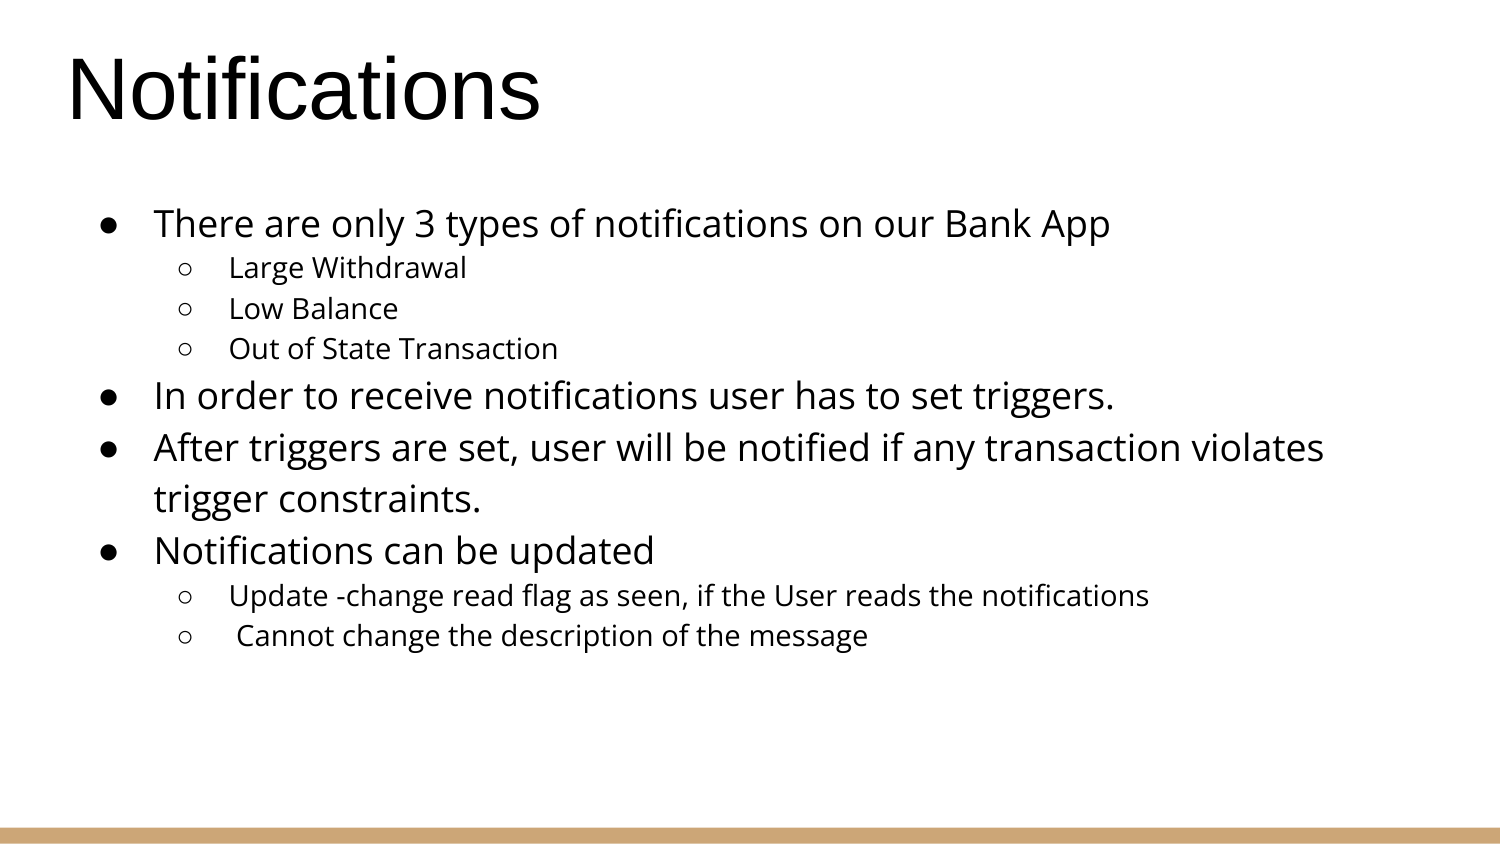

# Notifications
There are only 3 types of notifications on our Bank App
Large Withdrawal
Low Balance
Out of State Transaction
In order to receive notifications user has to set triggers.
After triggers are set, user will be notified if any transaction violates trigger constraints.
Notifications can be updated
Update -change read flag as seen, if the User reads the notifications
 Cannot change the description of the message

                                                                                                              		Nikoloz Dzidzava